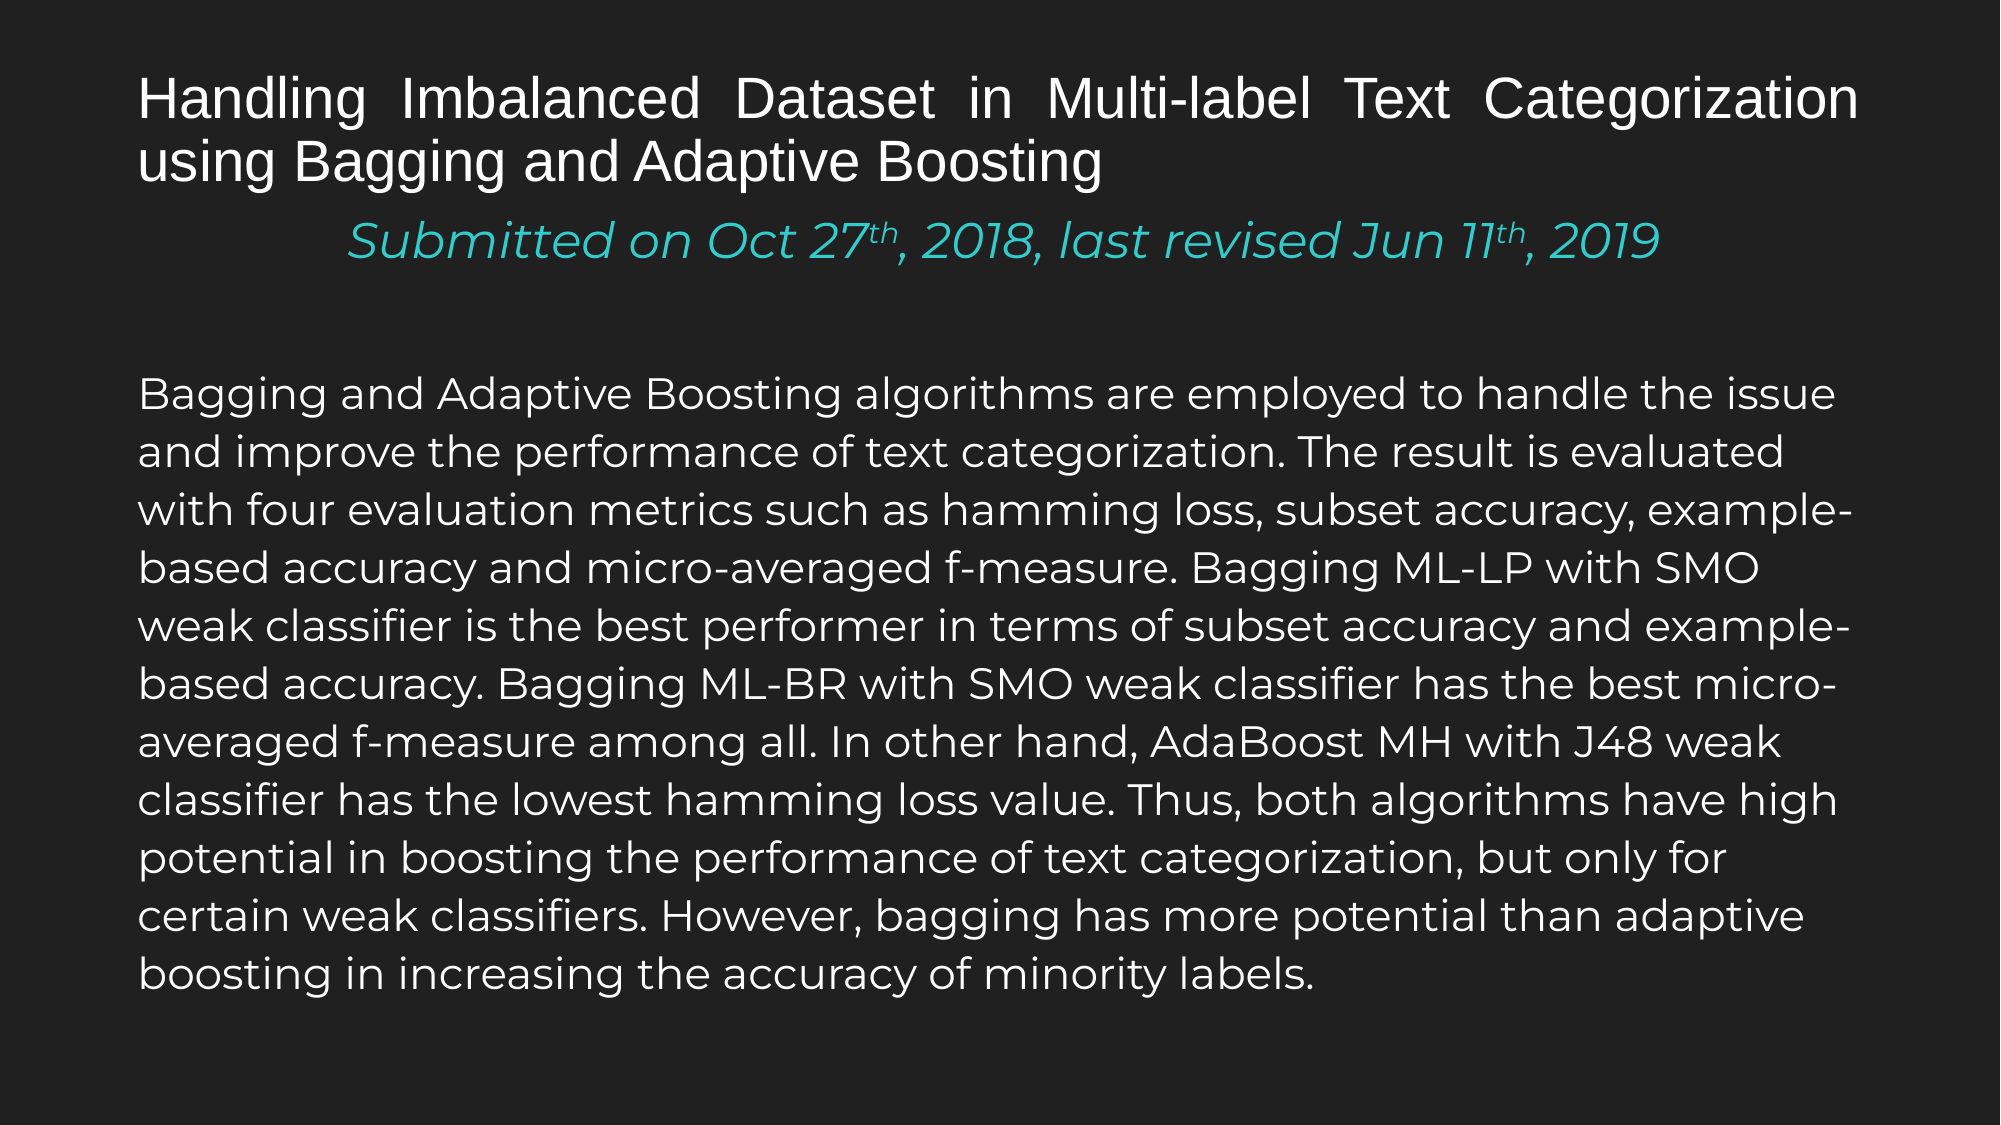

# Handling Imbalanced Dataset in Multi-label Text Categorization using Bagging and Adaptive Boosting
Submitted on Oct 27th, 2018, last revised Jun 11th, 2019
Bagging and Adaptive Boosting algorithms are employed to handle the issue and improve the performance of text categorization. The result is evaluated with four evaluation metrics such as hamming loss, subset accuracy, example-based accuracy and micro-averaged f-measure. Bagging ML-LP with SMO weak classifier is the best performer in terms of subset accuracy and example-based accuracy. Bagging ML-BR with SMO weak classifier has the best micro-averaged f-measure among all. In other hand, AdaBoost MH with J48 weak classifier has the lowest hamming loss value. Thus, both algorithms have high potential in boosting the performance of text categorization, but only for certain weak classifiers. However, bagging has more potential than adaptive boosting in increasing the accuracy of minority labels.